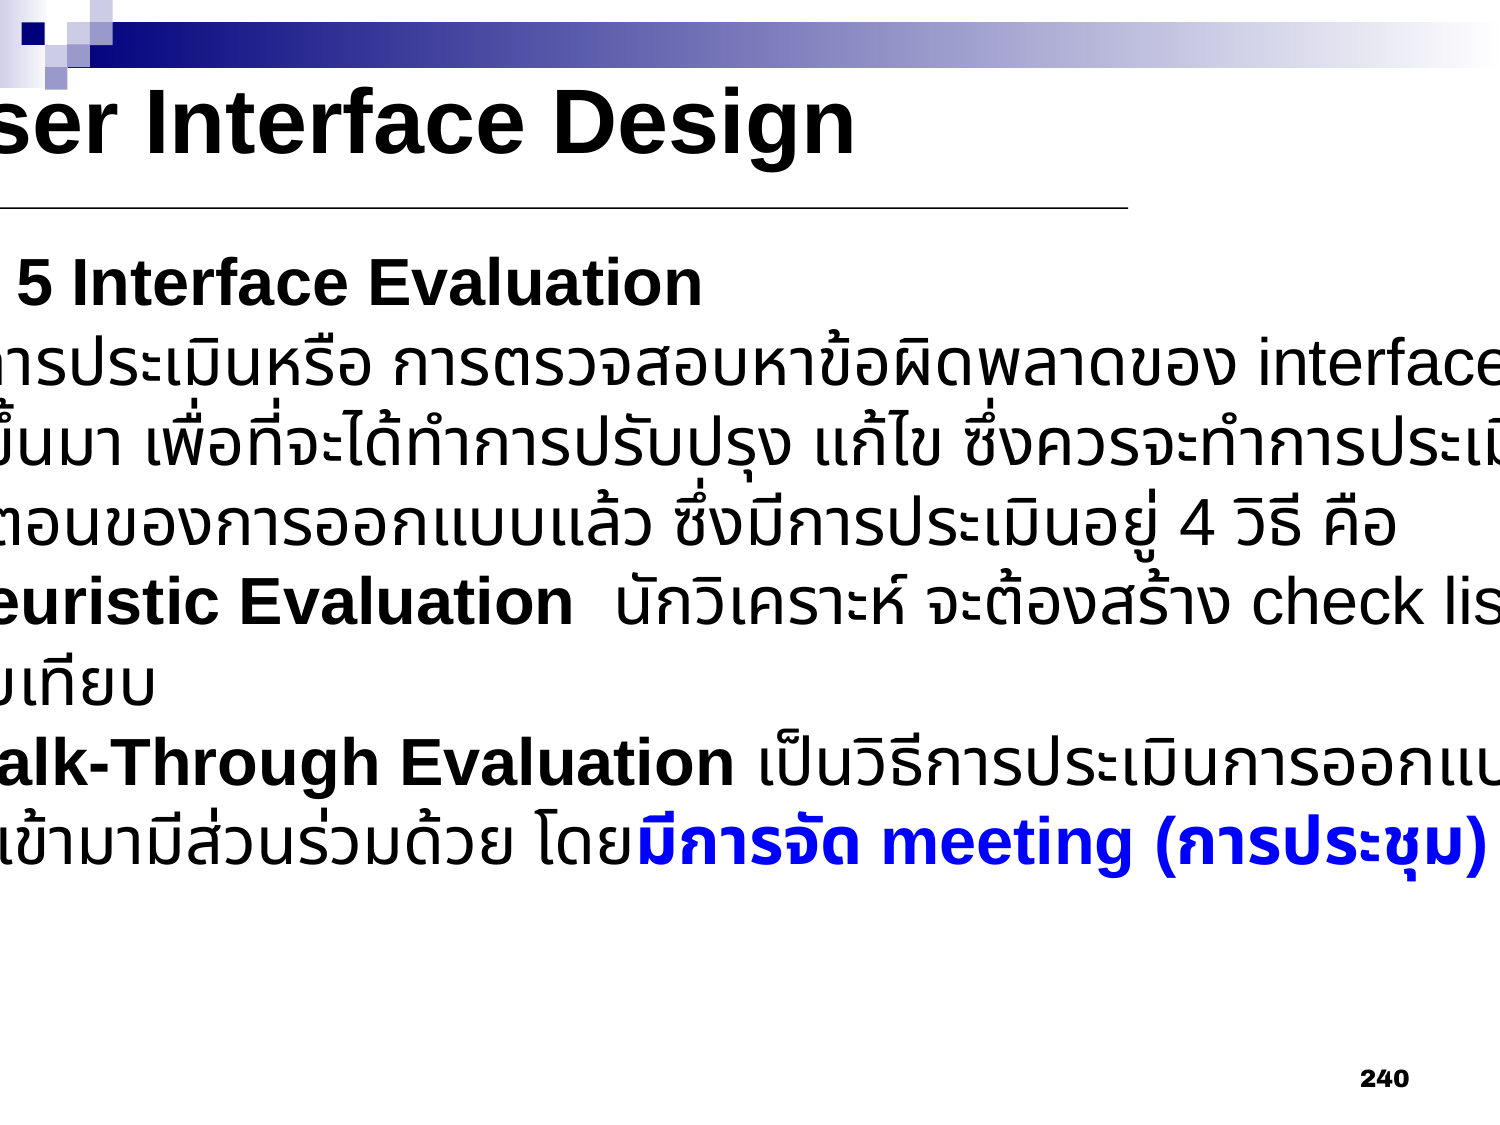

User Interface Design

ขั้นตอนที่ 5 Interface Evaluation
       เป็นการประเมินหรือ การตรวจสอบหาข้อผิดพลาดของ interface ที่ได้ทำ
การสร้างขึ้นมา เพื่อที่จะได้ทำการปรับปรุง แก้ไข ซึ่งควรจะทำการประเมิน
ตั้งแต่ขั้นตอนของการออกแบบแล้ว ซึ่งมีการประเมินอยู่ 4 วิธี คือ
      1) Heuristic Evaluation  นักวิเคราะห์ จะต้องสร้าง check list  เพื่อที่จะทำ
การเปรียบเทียบ
      2) Walk-Through Evaluation เป็นวิธีการประเมินการออกแบบ interface
ที่มี user เข้ามามีส่วนร่วมด้วย โดยมีการจัด meeting (การประชุม)
240